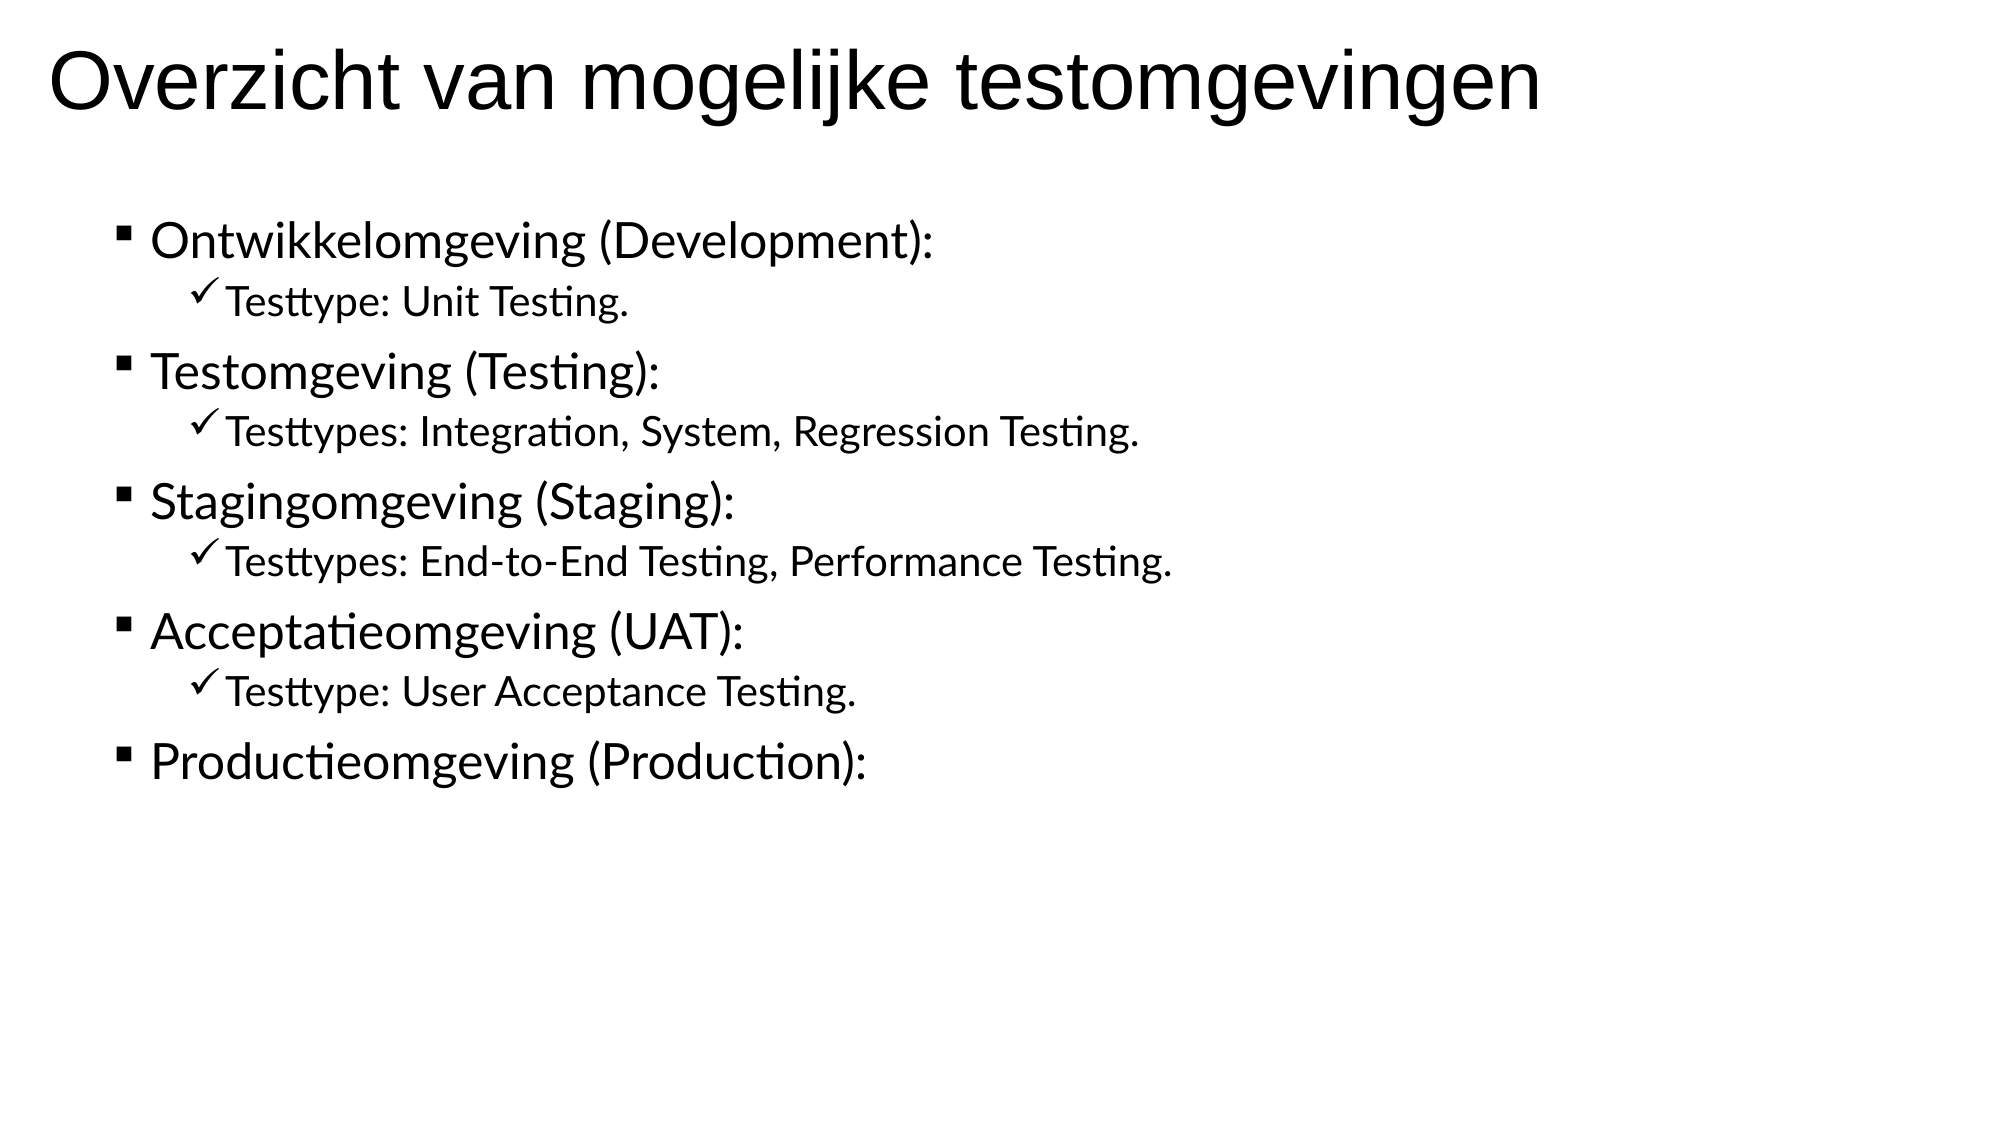

# Overzicht van mogelijke testomgevingen
Ontwikkelomgeving (Development):
Testtype: Unit Testing.
Testomgeving (Testing):
Testtypes: Integration, System, Regression Testing.
Stagingomgeving (Staging):
Testtypes: End-to-End Testing, Performance Testing.
Acceptatieomgeving (UAT):
Testtype: User Acceptance Testing.
Productieomgeving (Production):